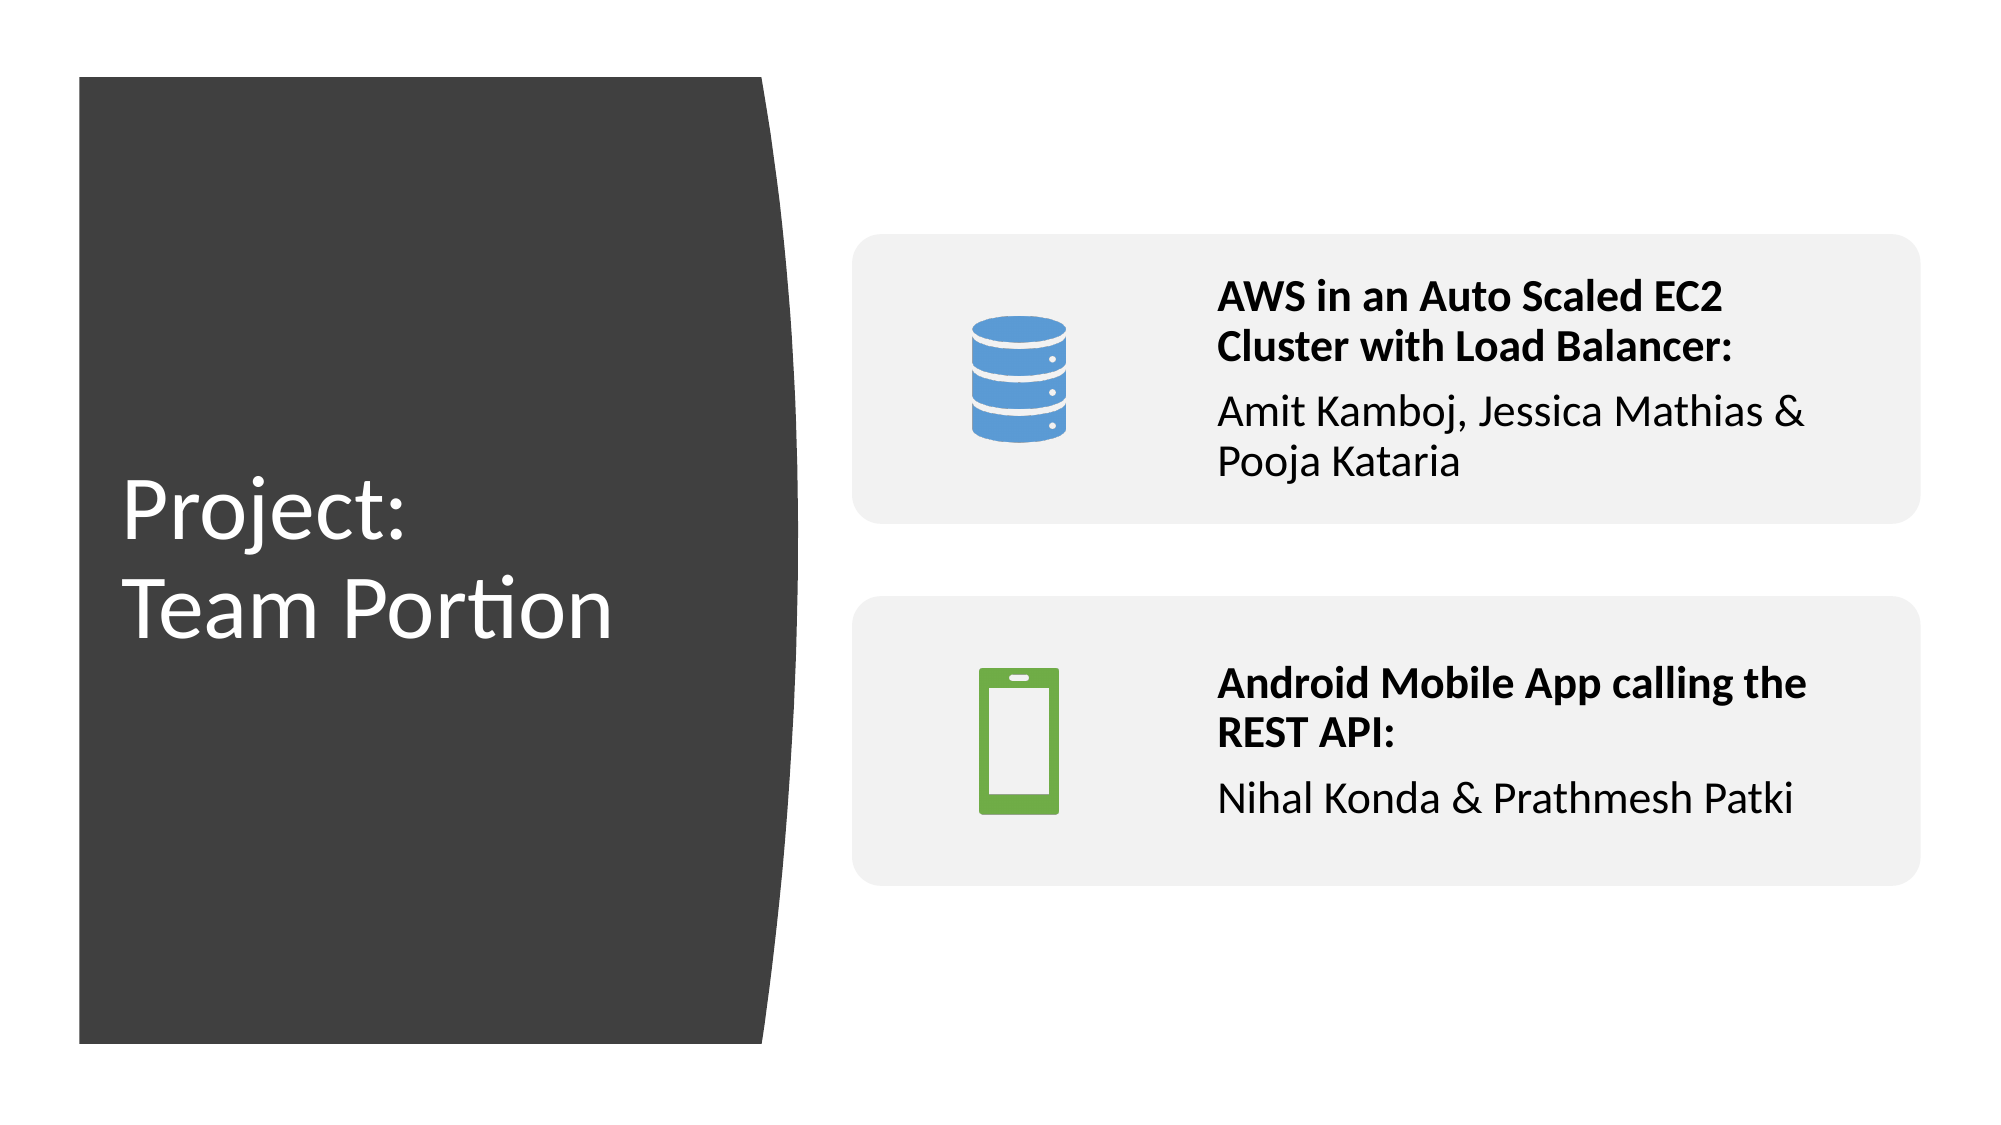

AWS in an Auto Scaled EC2 Cluster with Load Balancer:
Amit Kamboj, Jessica Mathias & Pooja Kataria
Android Mobile App calling the REST API:
Nihal Konda & Prathmesh Patki

# Project: Team Portion